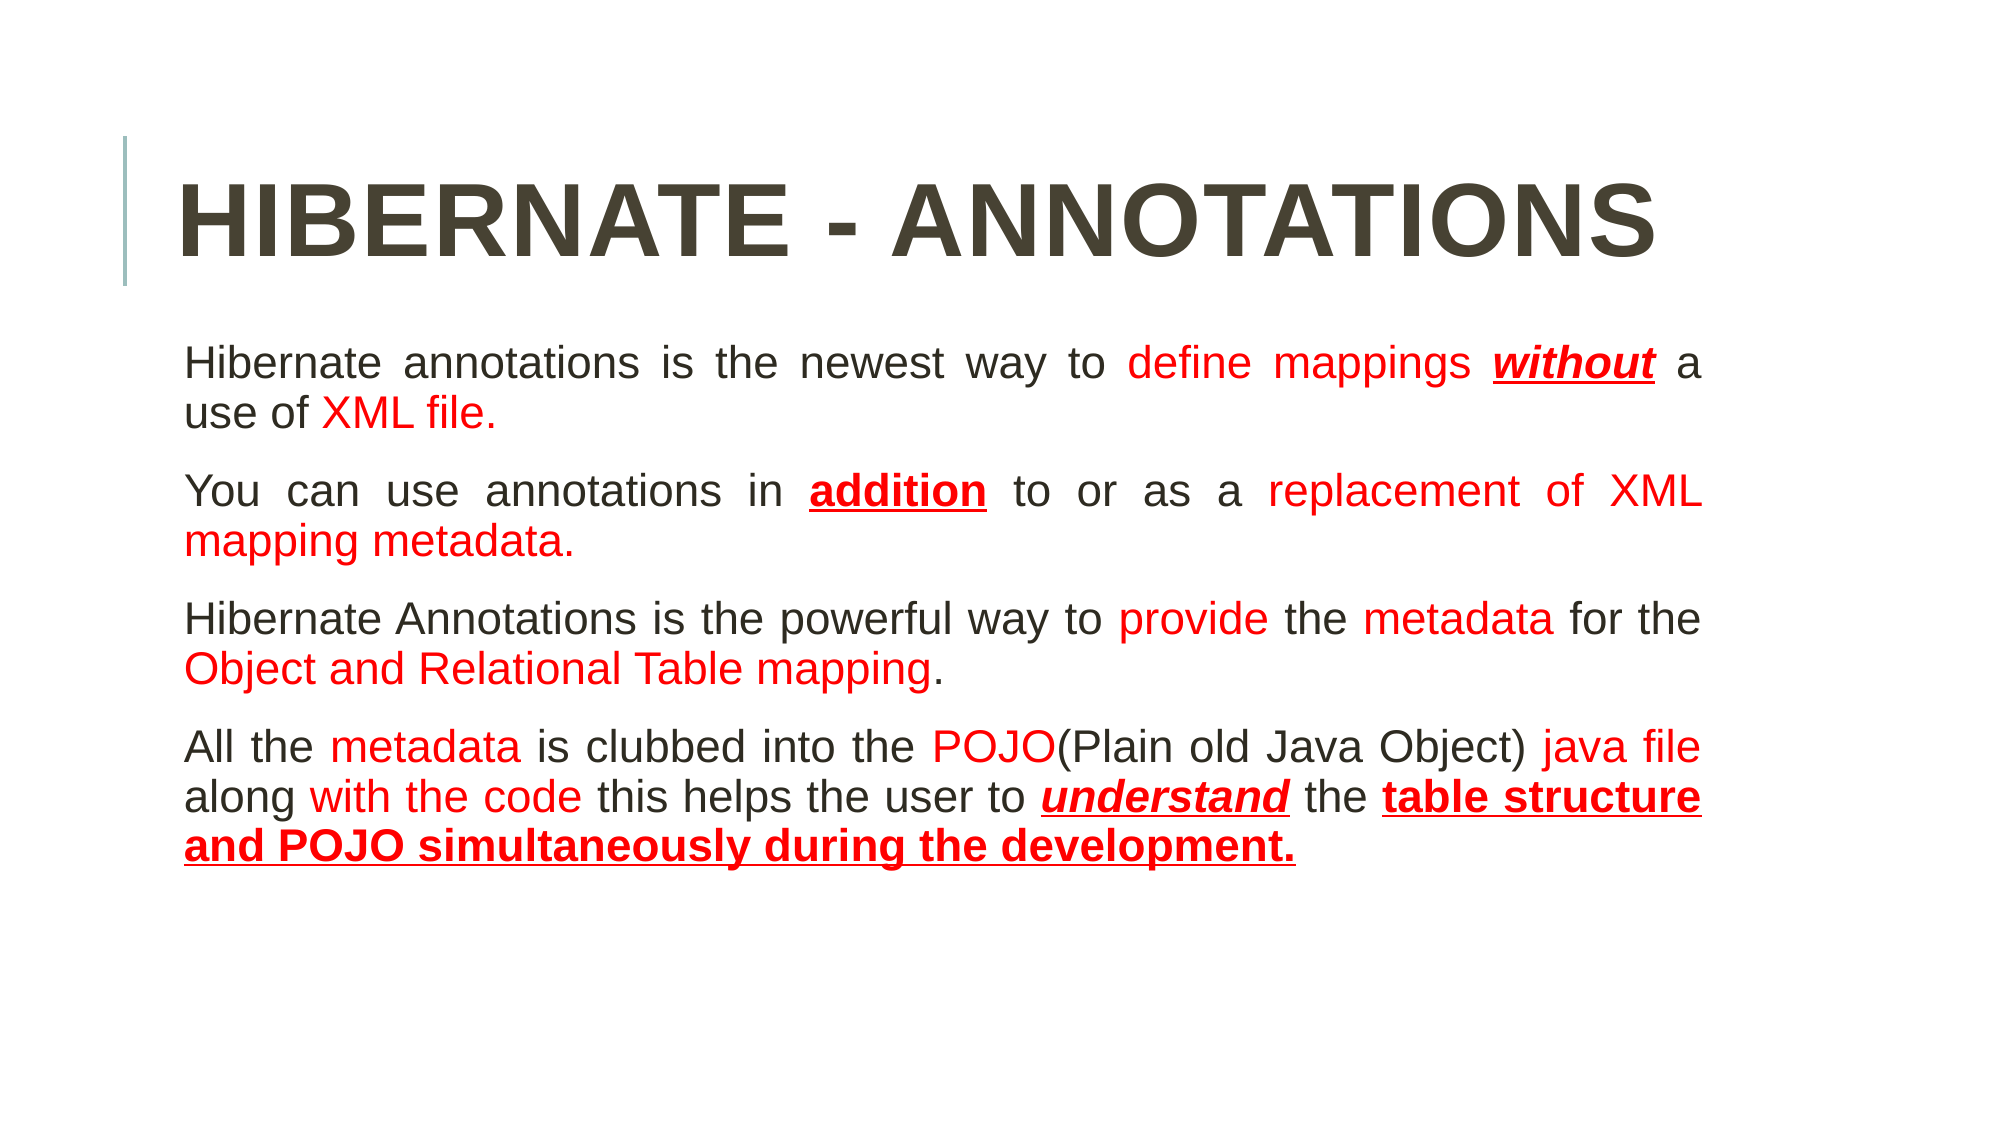

# Hibernate - Annotations
Hibernate annotations is the newest way to define mappings without a use of XML file.
You can use annotations in addition to or as a replacement of XML mapping metadata.
Hibernate Annotations is the powerful way to provide the metadata for the Object and Relational Table mapping.
All the metadata is clubbed into the POJO(Plain old Java Object) java file along with the code this helps the user to understand the table structure and POJO simultaneously during the development.